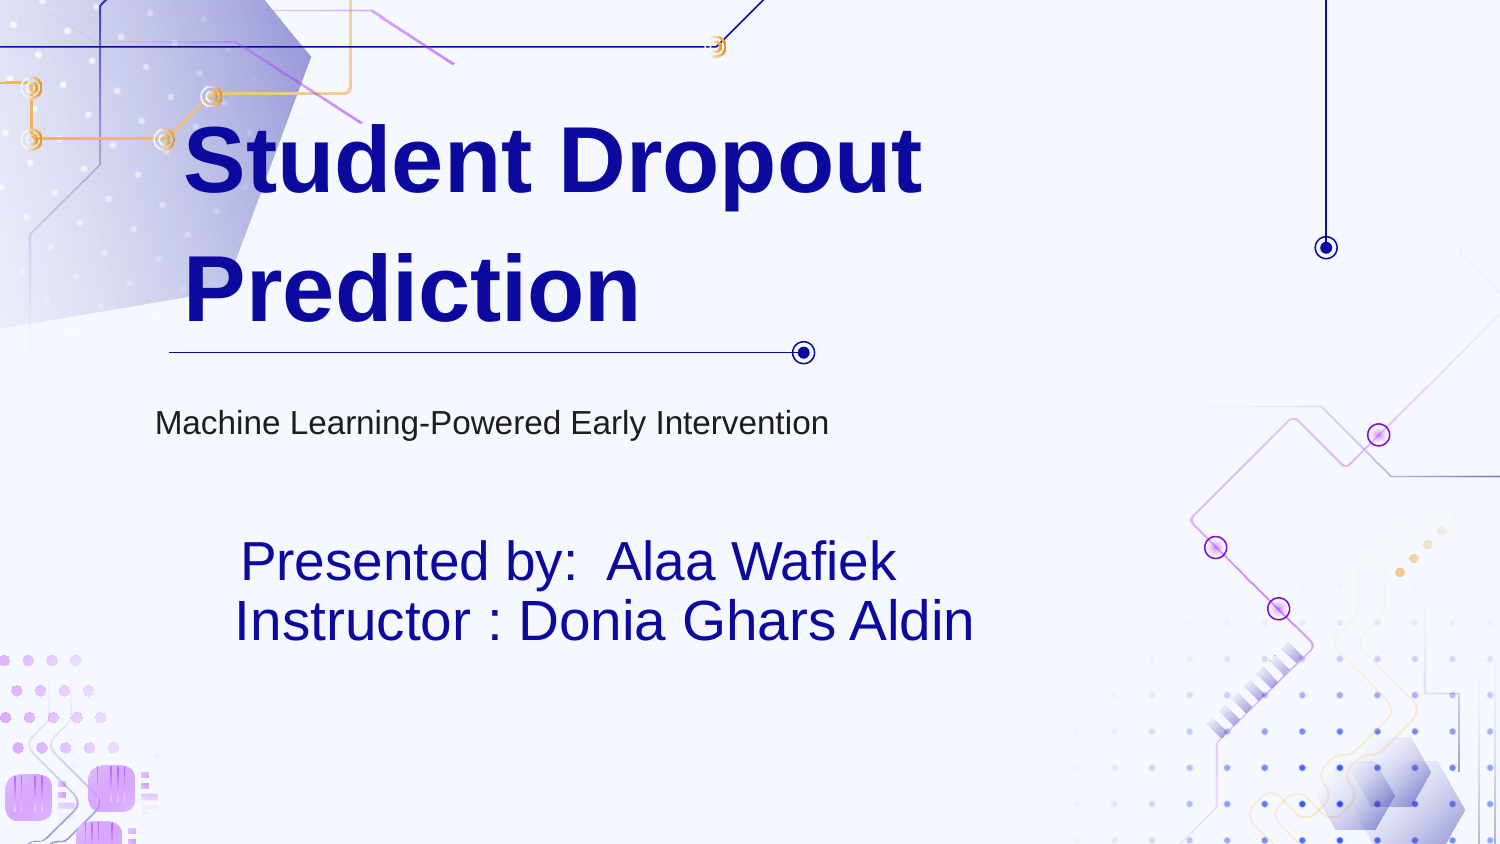

# Student Dropout Prediction

Machine Learning-Powered Early Intervention
Presented by:  Alaa Wafiek
Instructor : Donia Ghars Aldin